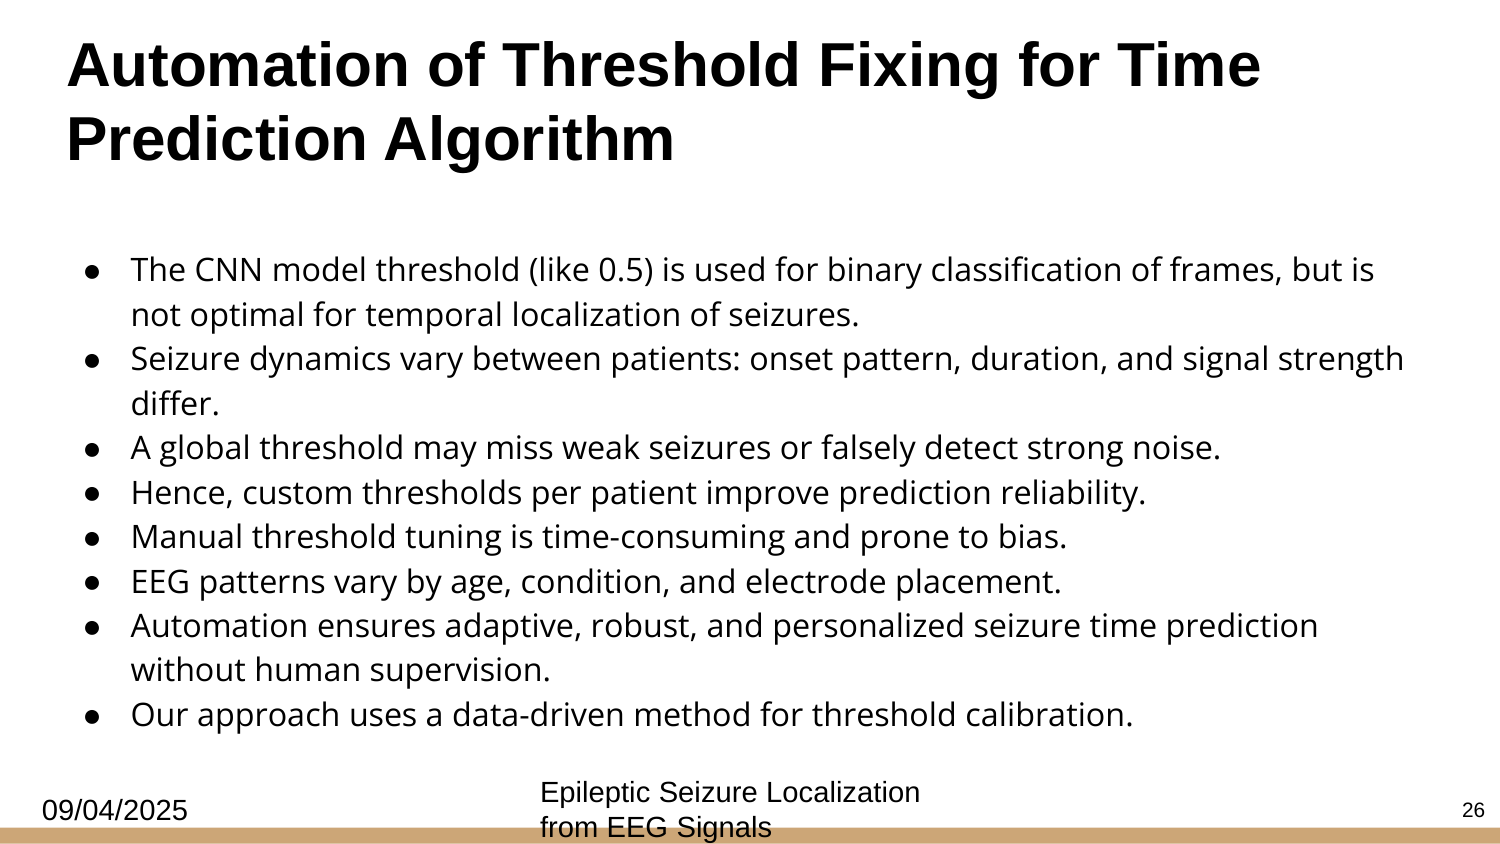

# Automation of Threshold Fixing for Time Prediction Algorithm
The CNN model threshold (like 0.5) is used for binary classification of frames, but is not optimal for temporal localization of seizures.
Seizure dynamics vary between patients: onset pattern, duration, and signal strength differ.
A global threshold may miss weak seizures or falsely detect strong noise.
Hence, custom thresholds per patient improve prediction reliability.
Manual threshold tuning is time-consuming and prone to bias.
EEG patterns vary by age, condition, and electrode placement.
Automation ensures adaptive, robust, and personalized seizure time prediction without human supervision.
Our approach uses a data-driven method for threshold calibration.
26
09/04/2025
Epileptic Seizure Localization from EEG Signals